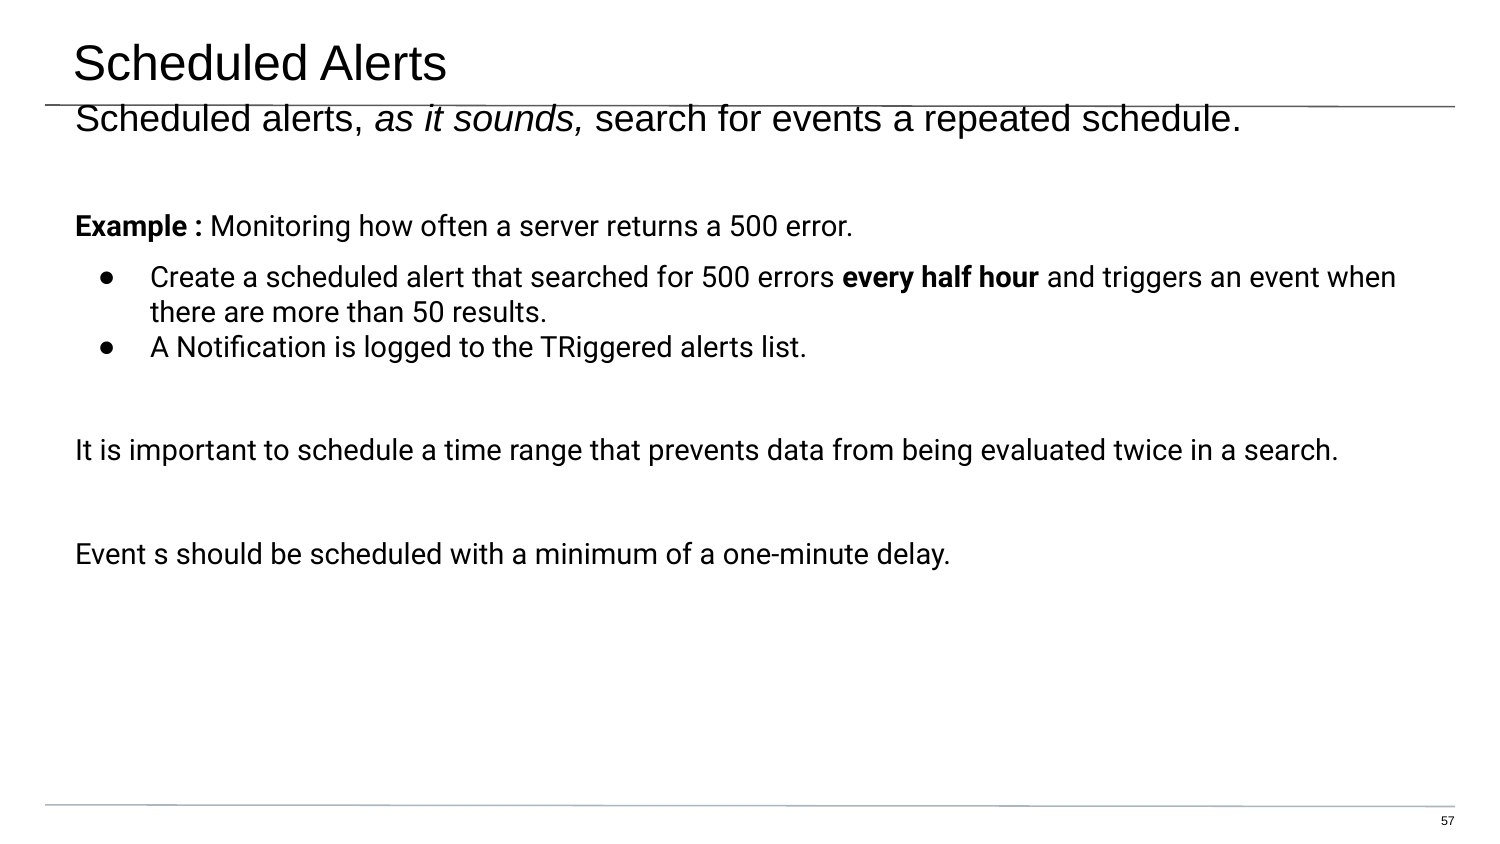

# Scheduled Alerts
Scheduled alerts, as it sounds, search for events a repeated schedule.

Example : Monitoring how often a server returns a 500 error.
Create a scheduled alert that searched for 500 errors every half hour and triggers an event when there are more than 50 results.
A Notification is logged to the TRiggered alerts list.

It is important to schedule a time range that prevents data from being evaluated twice in a search.

Event s should be scheduled with a minimum of a one-minute delay.

57